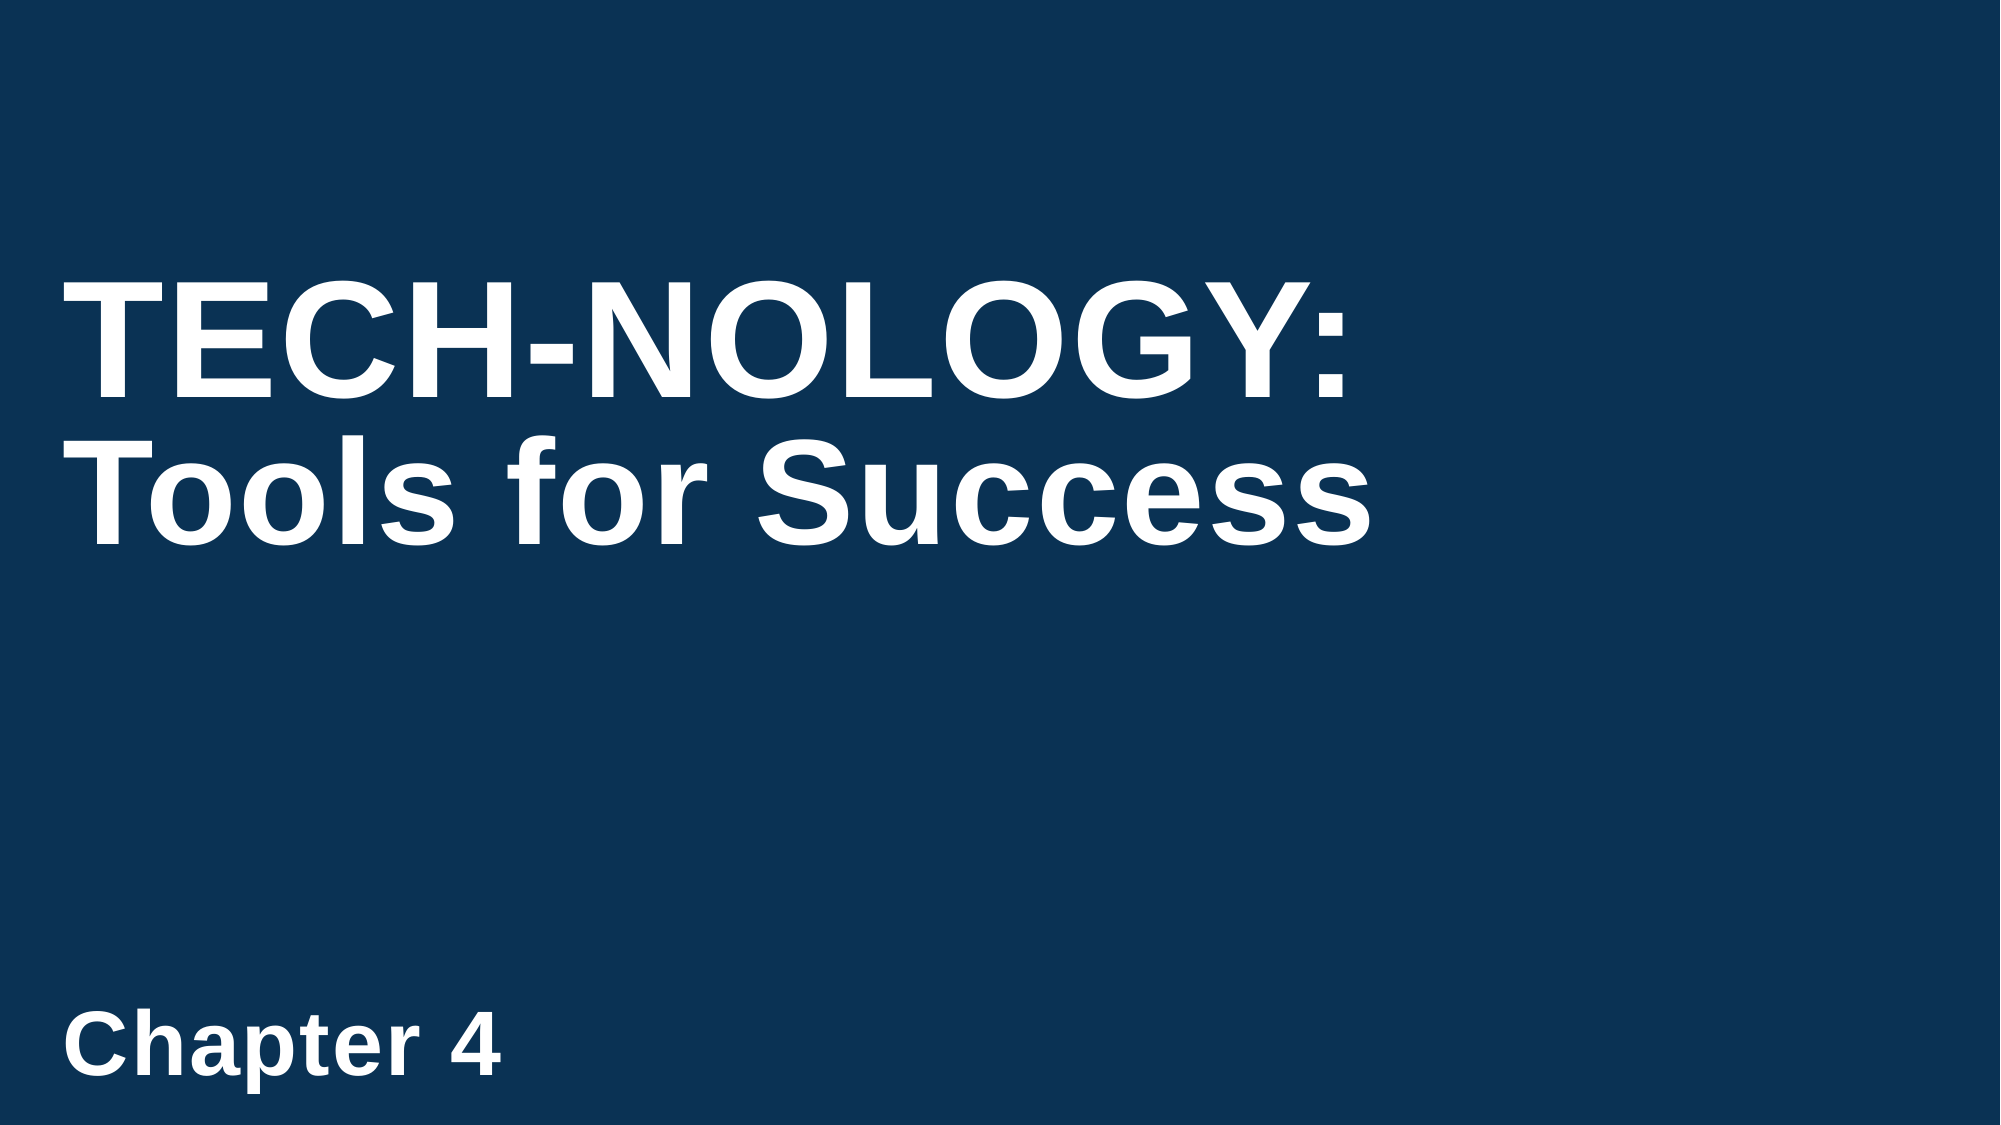

# TECH-NOLOGY: Tools for Success
Chapter 4